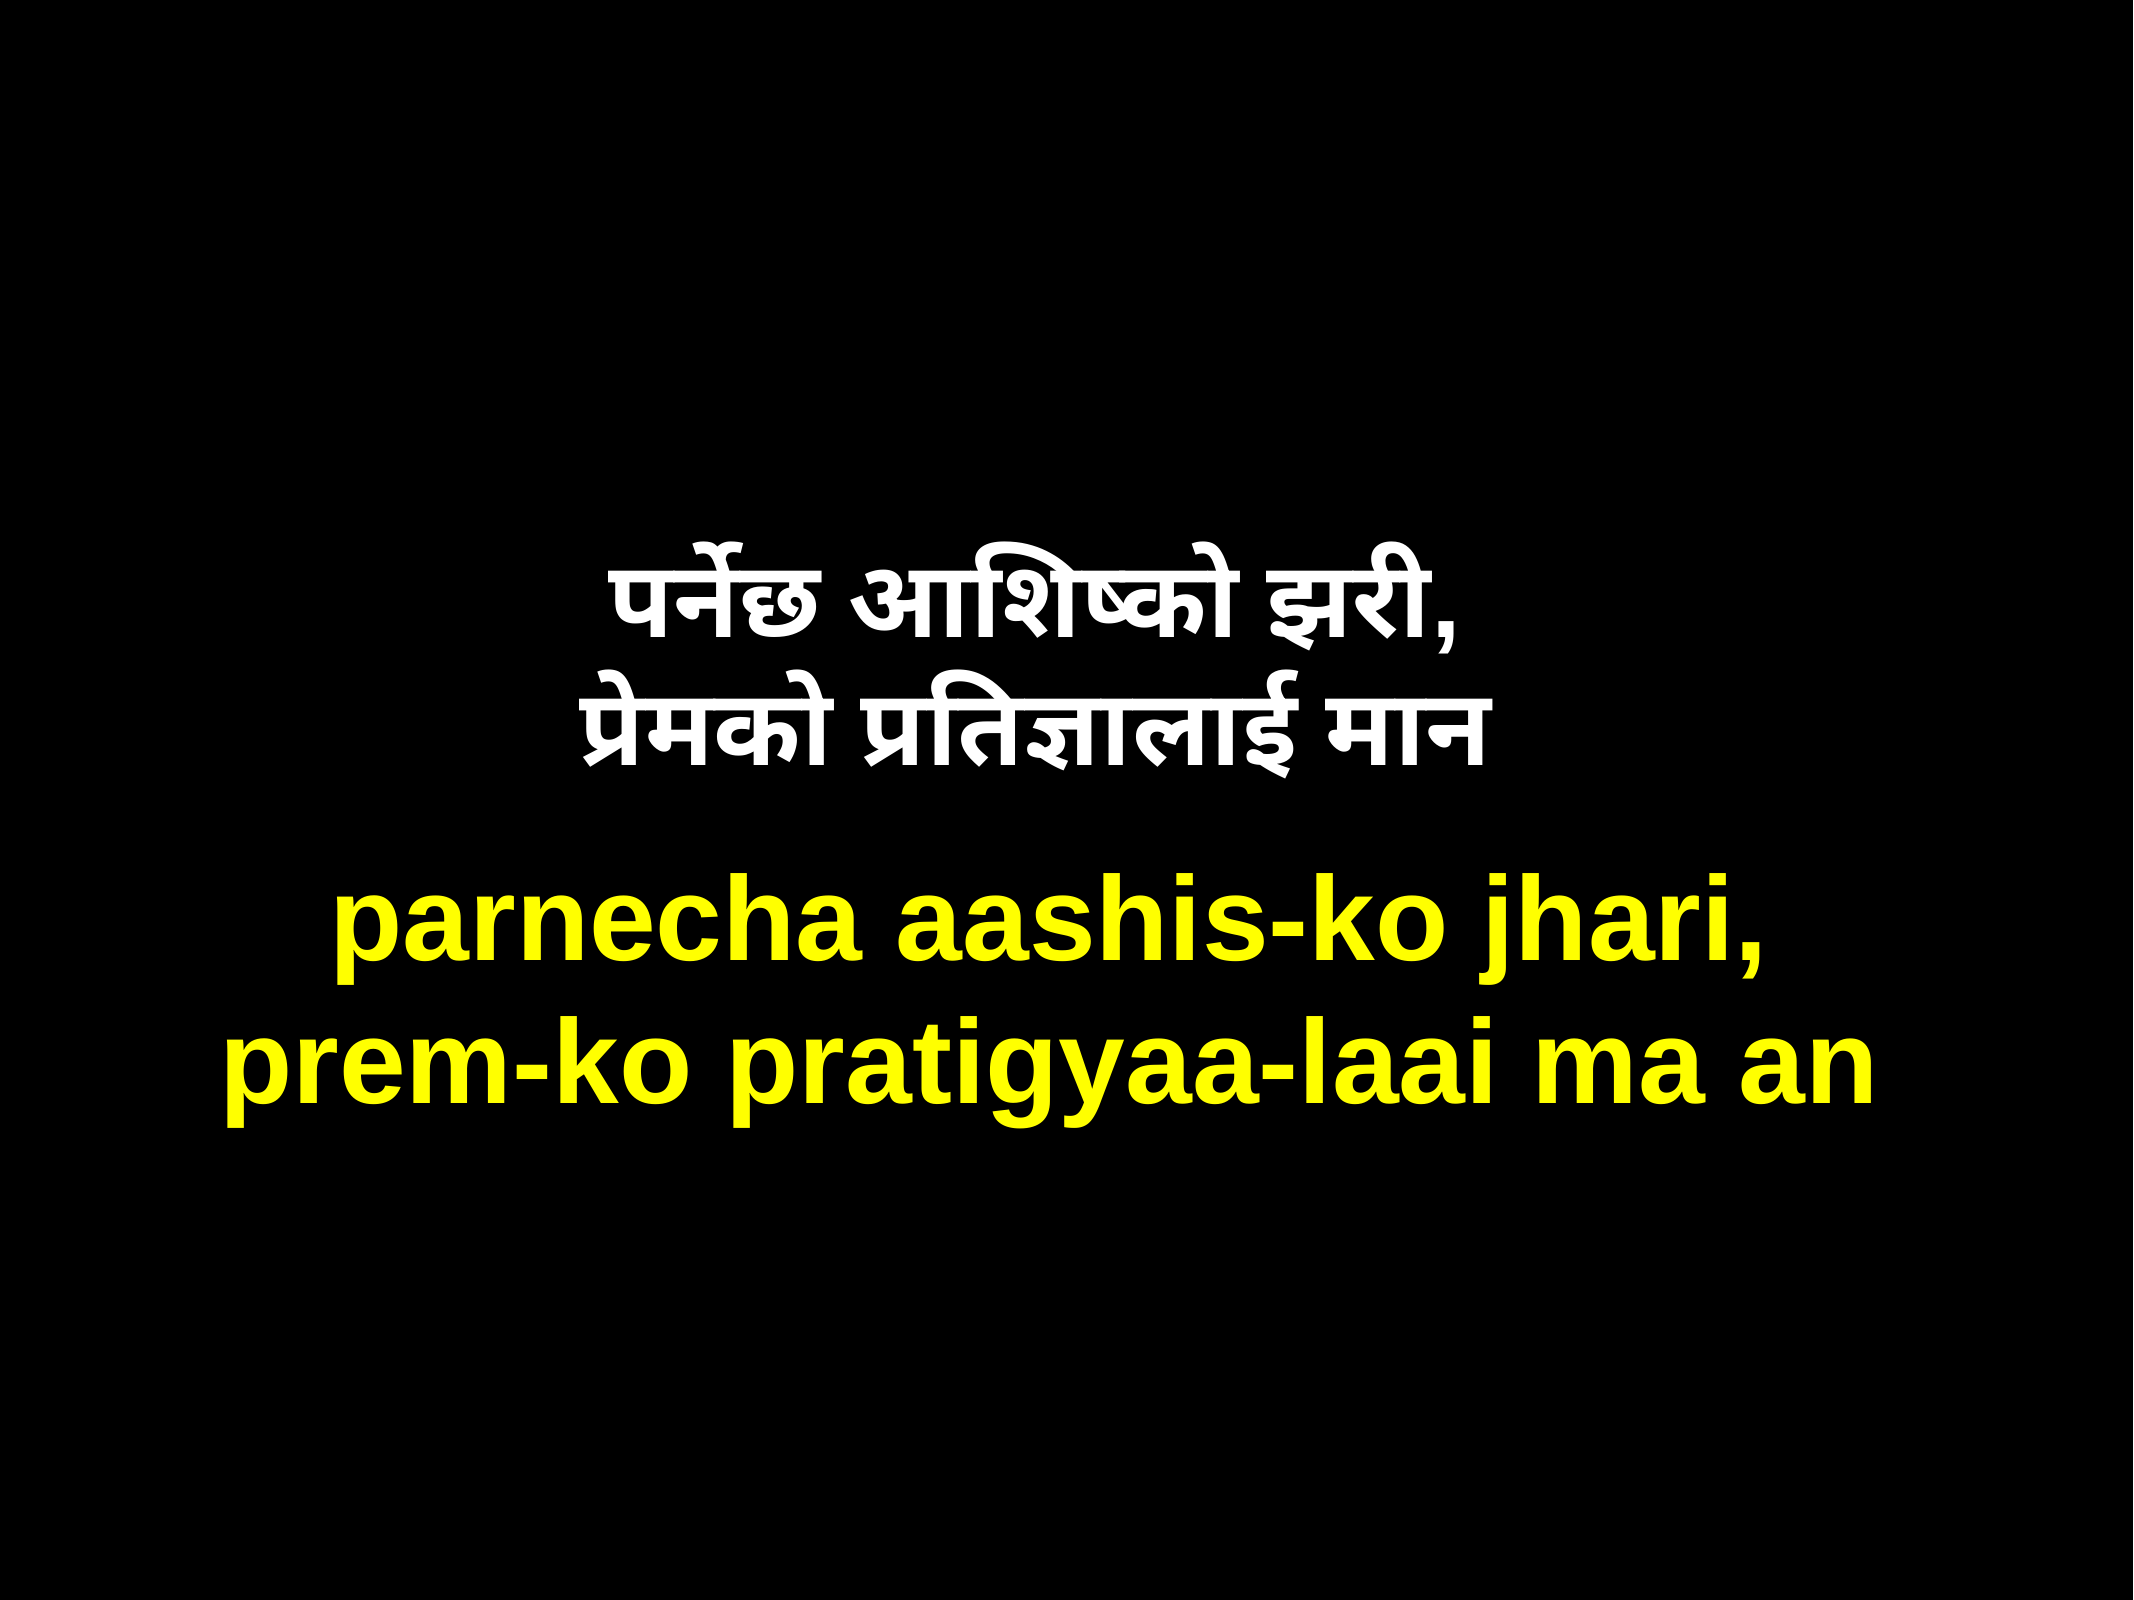

Verse1:
पर्नेछ आशिष्को झरी,
प्रेमको प्रतिज्ञालाई मान

parnecha aashis-ko jhari,
prem-ko pratigyaa-laai ma an